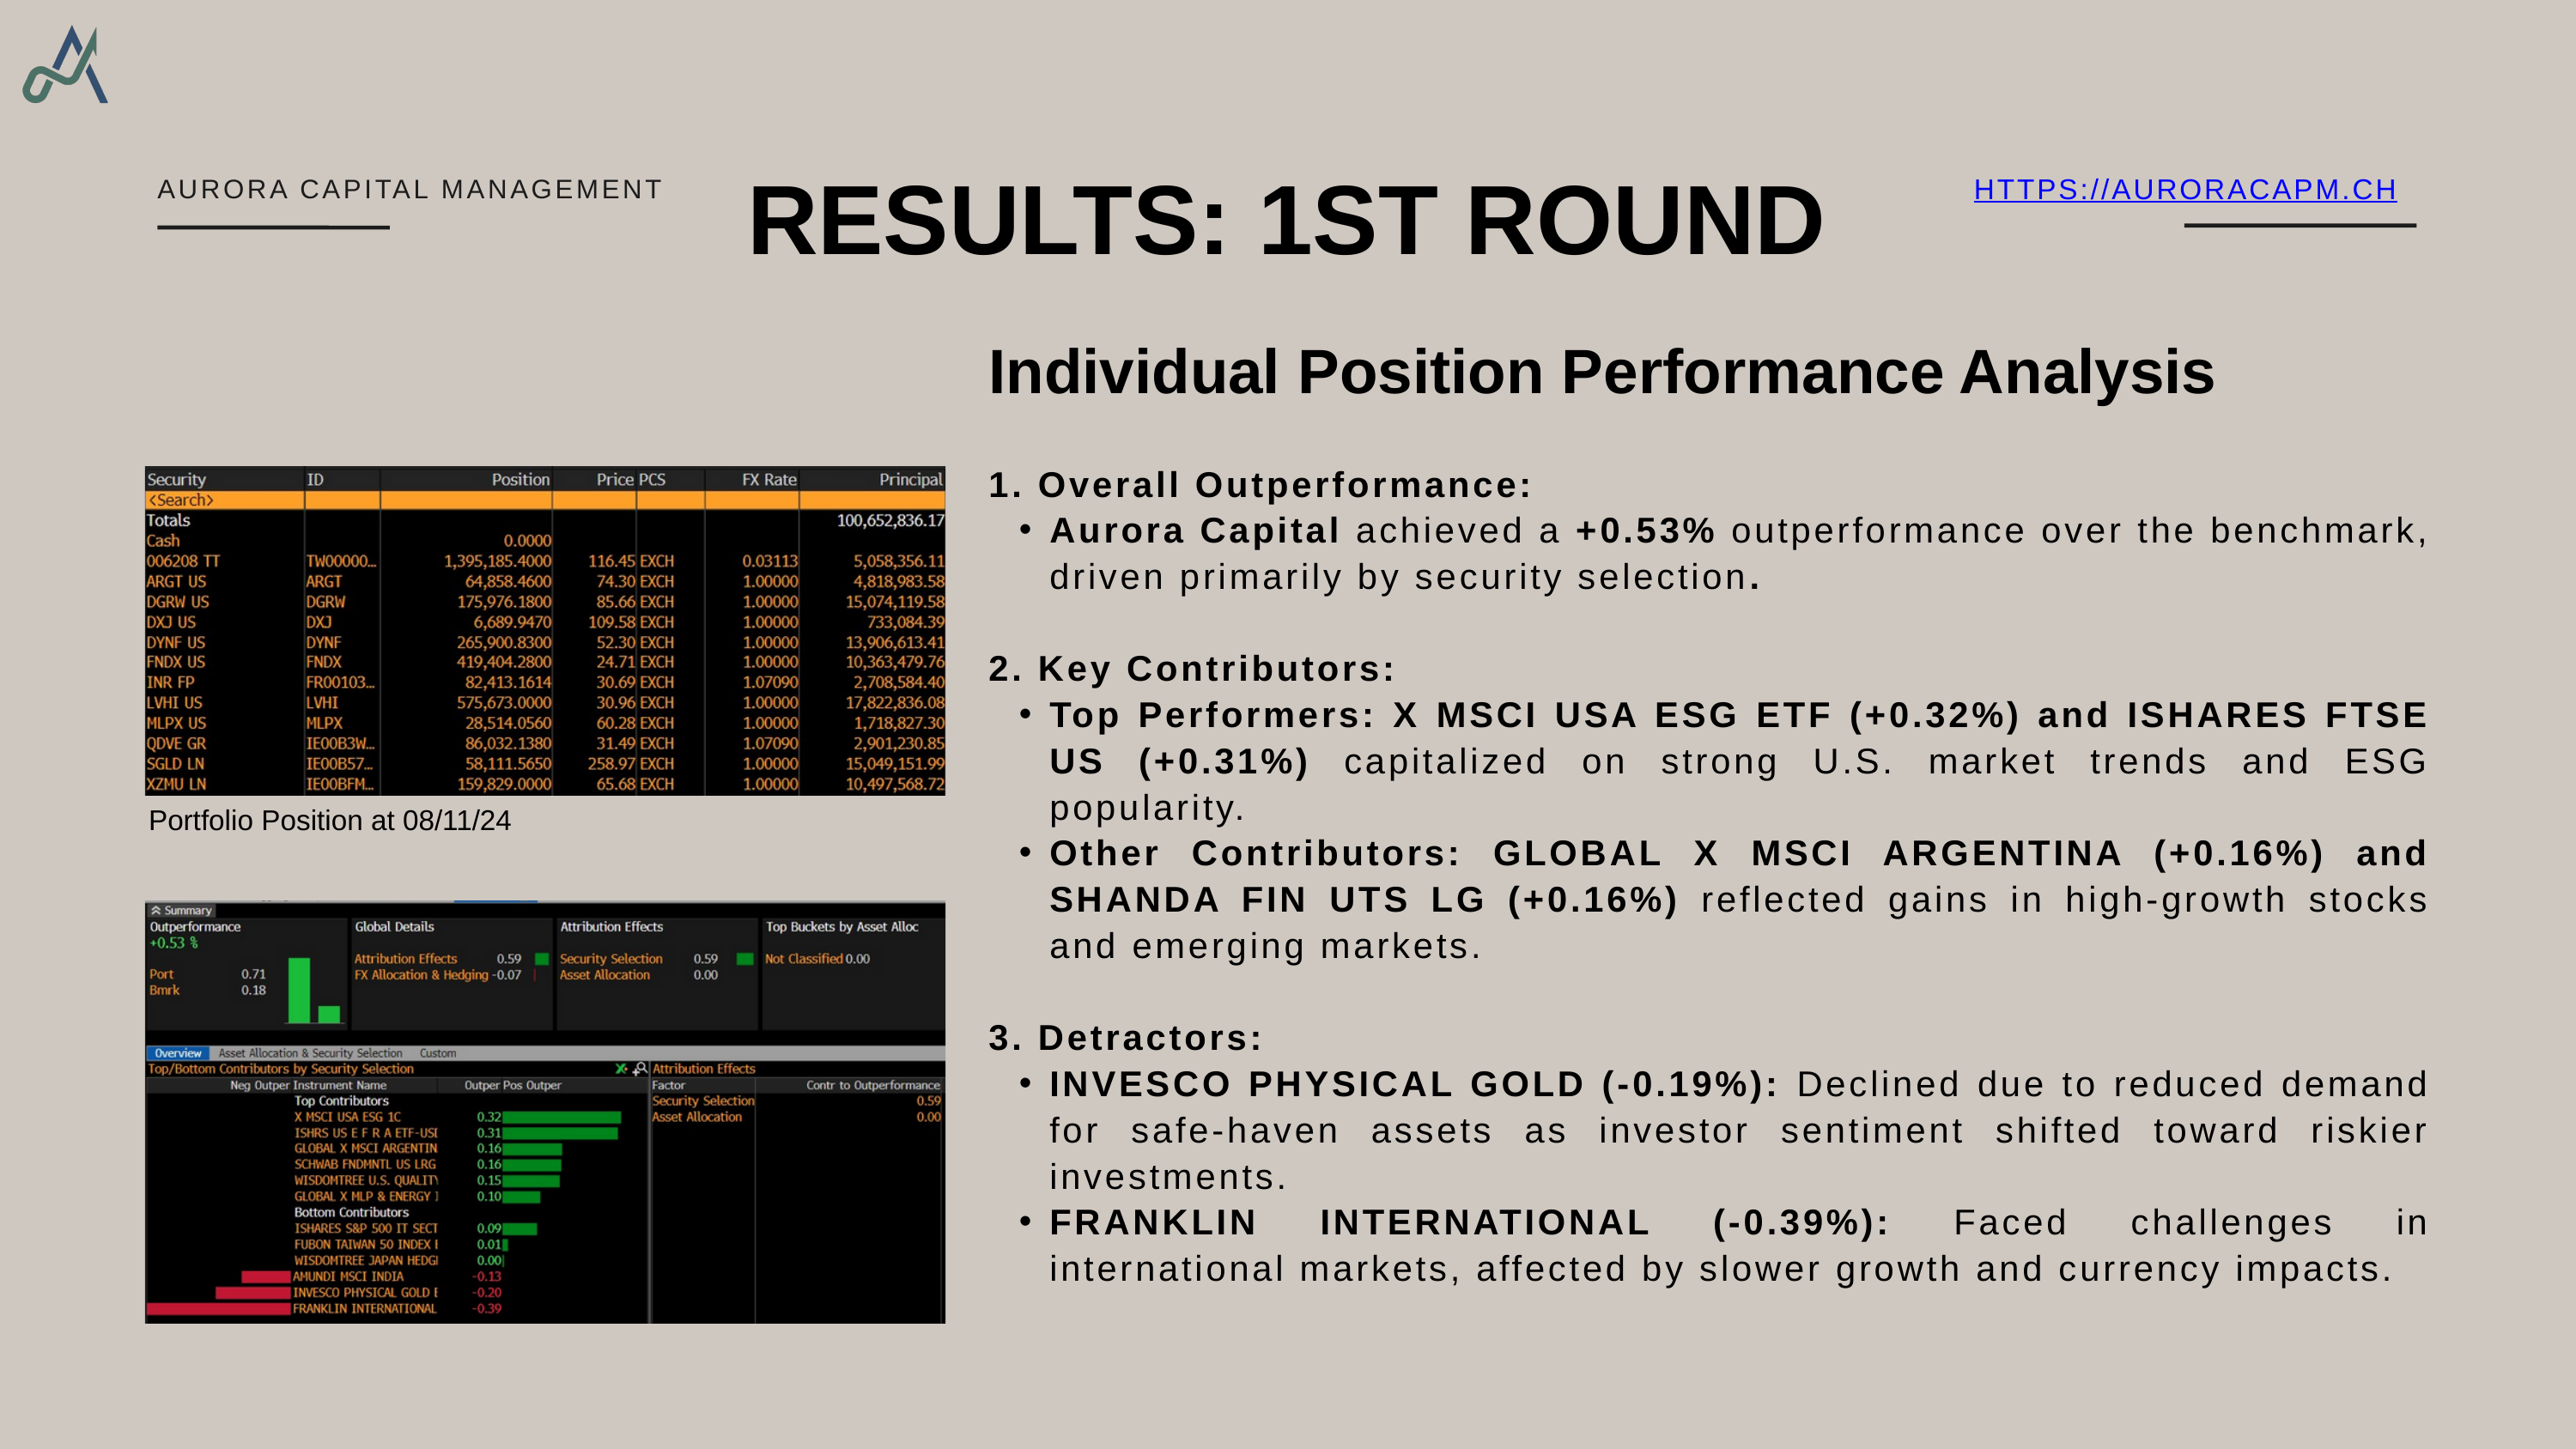

RESULTS: 1ST ROUND
HTTPS://AURORACAPM.CH
AURORA CAPITAL MANAGEMENT

Individual Position Performance Analysis
1. Overall Outperformance:
Aurora Capital achieved a +0.53% outperformance over the benchmark, driven primarily by security selection.

2. Key Contributors:
Top Performers: X MSCI USA ESG ETF (+0.32%) and ISHARES FTSE US (+0.31%) capitalized on strong U.S. market trends and ESG popularity.
Other Contributors: GLOBAL X MSCI ARGENTINA (+0.16%) and SHANDA FIN UTS LG (+0.16%) reflected gains in high-growth stocks and emerging markets.

3. Detractors:
INVESCO PHYSICAL GOLD (-0.19%): Declined due to reduced demand for safe-haven assets as investor sentiment shifted toward riskier investments.
FRANKLIN INTERNATIONAL (-0.39%): Faced challenges in international markets, affected by slower growth and currency impacts.

Portfolio Position at 08/11/24